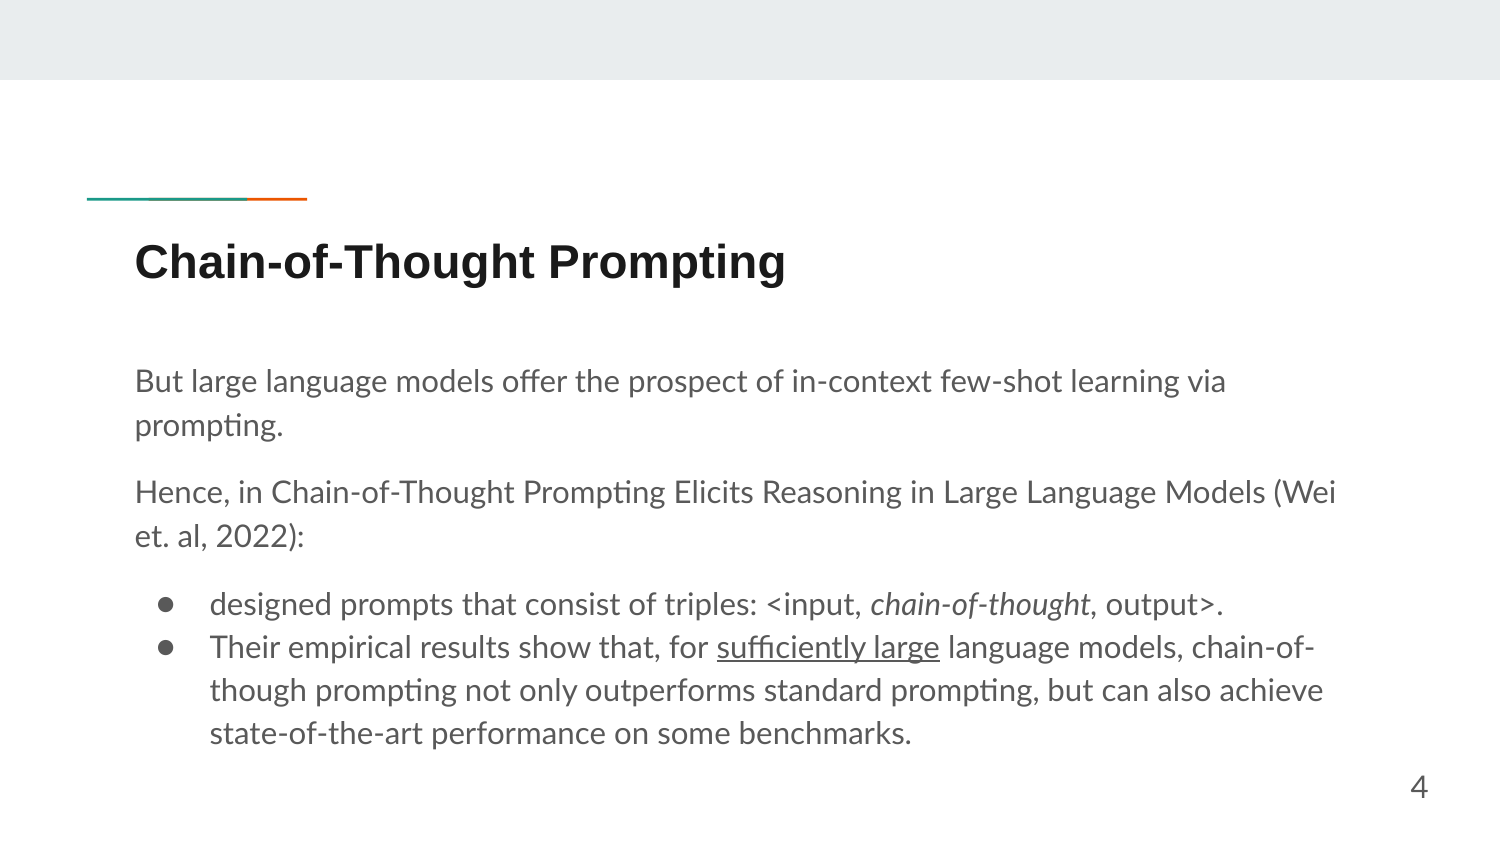

# Chain-of-Thought Prompting

But large language models offer the prospect of in-context few-shot learning via prompting.
Hence, in Chain-of-Thought Prompting Elicits Reasoning in Large Language Models (Wei et. al, 2022):
designed prompts that consist of triples: <input, chain-of-thought, output>.
Their empirical results show that, for sufficiently large language models, chain-of-though prompting not only outperforms standard prompting, but can also achieve state-of-the-art performance on some benchmarks.
4